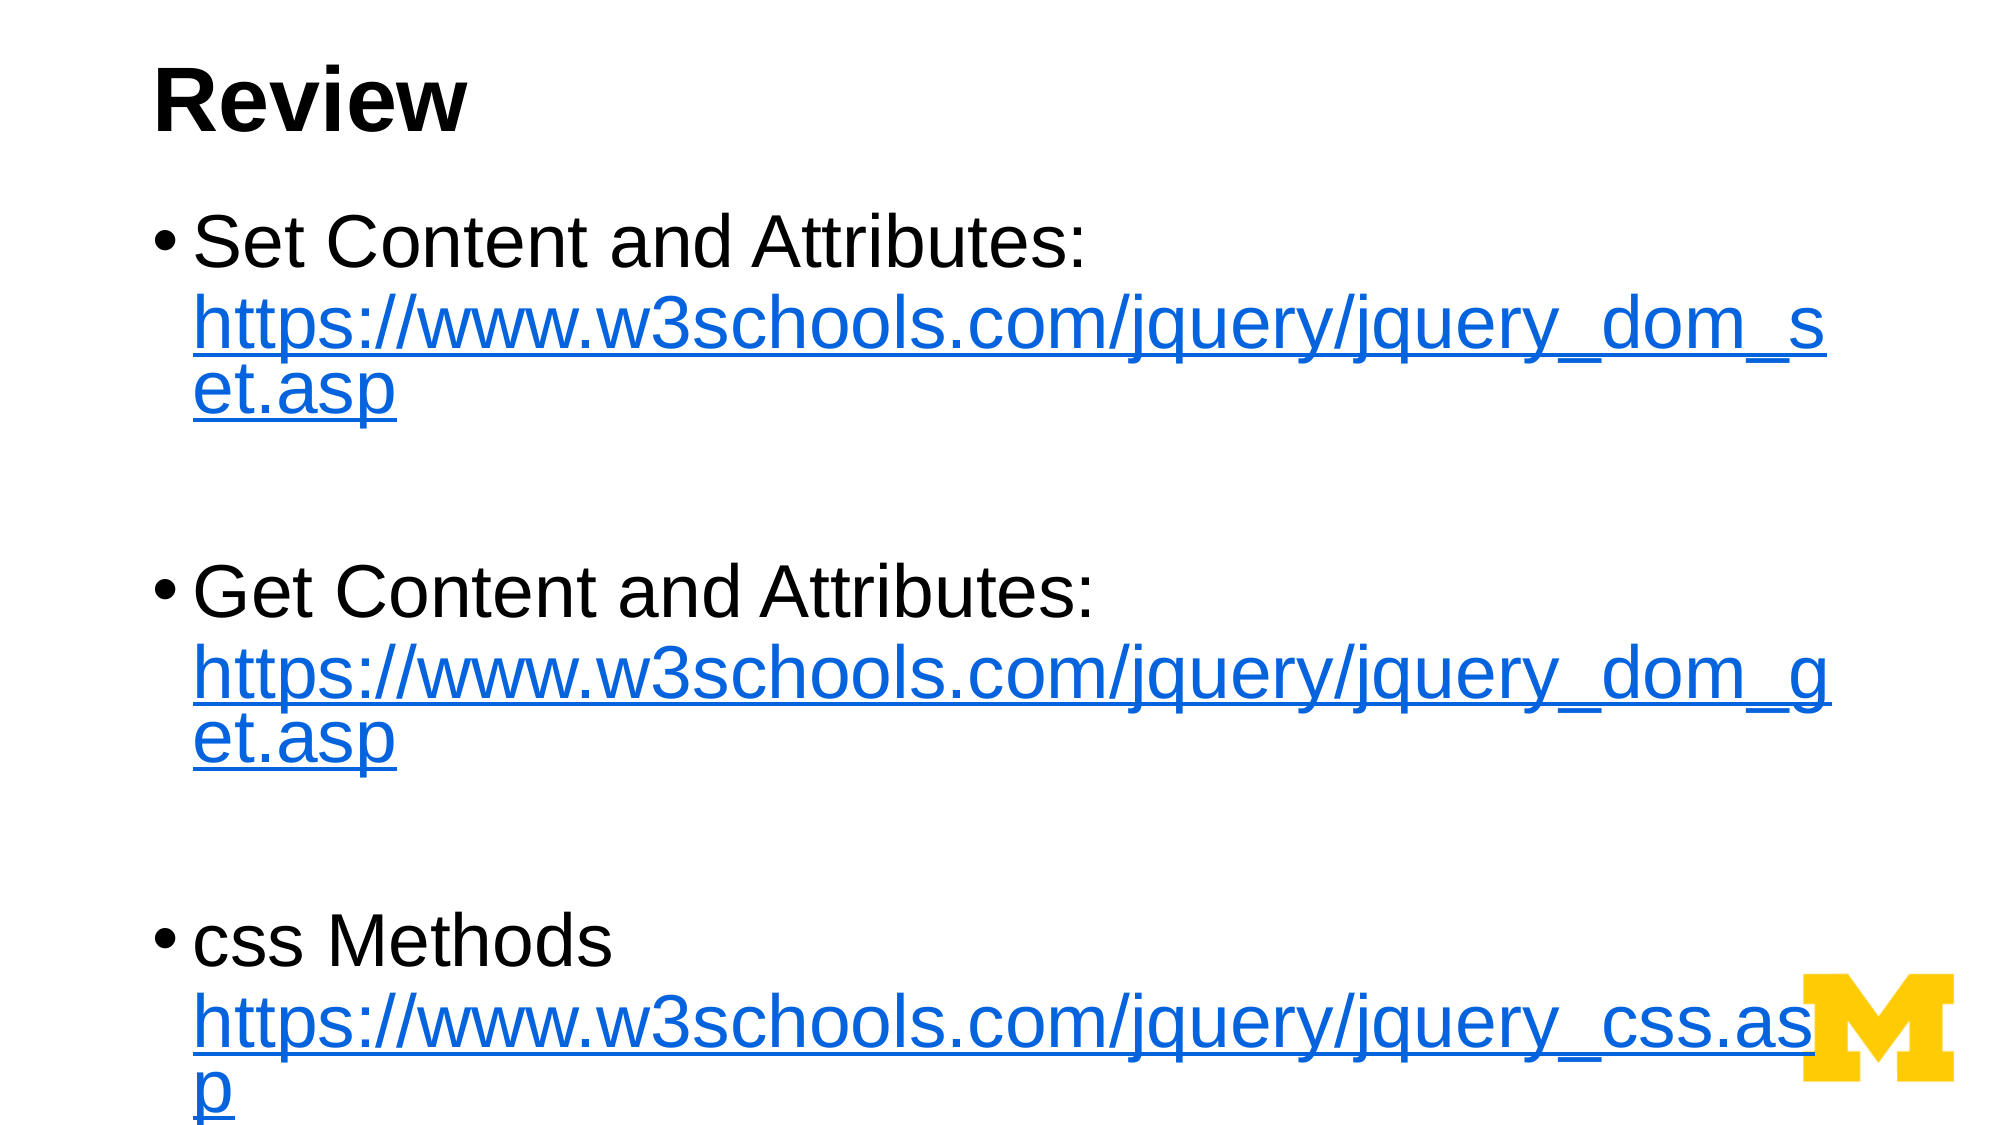

# Review
Set Content and Attributes: https://www.w3schools.com/jquery/jquery_dom_set.asp

Get Content and Attributes: https://www.w3schools.com/jquery/jquery_dom_get.asp

css Methods           https://www.w3schools.com/jquery/jquery_css.asp